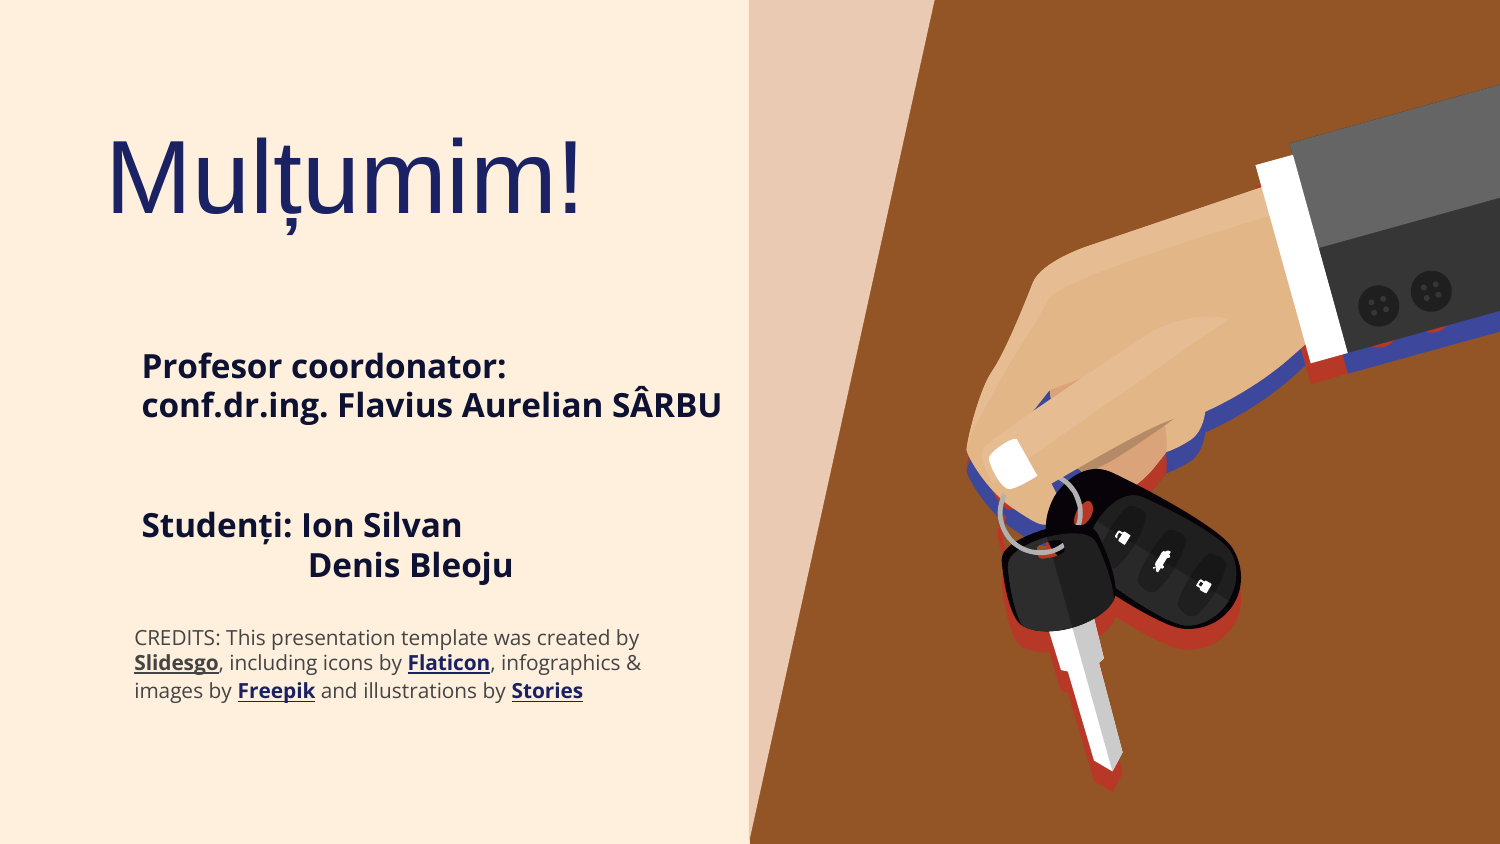

# Mulțumim!
Profesor coordonator:
conf.dr.ing. Flavius Aurelian SÂRBU

Studenți: Ion Silvan
                   Denis Bleoju